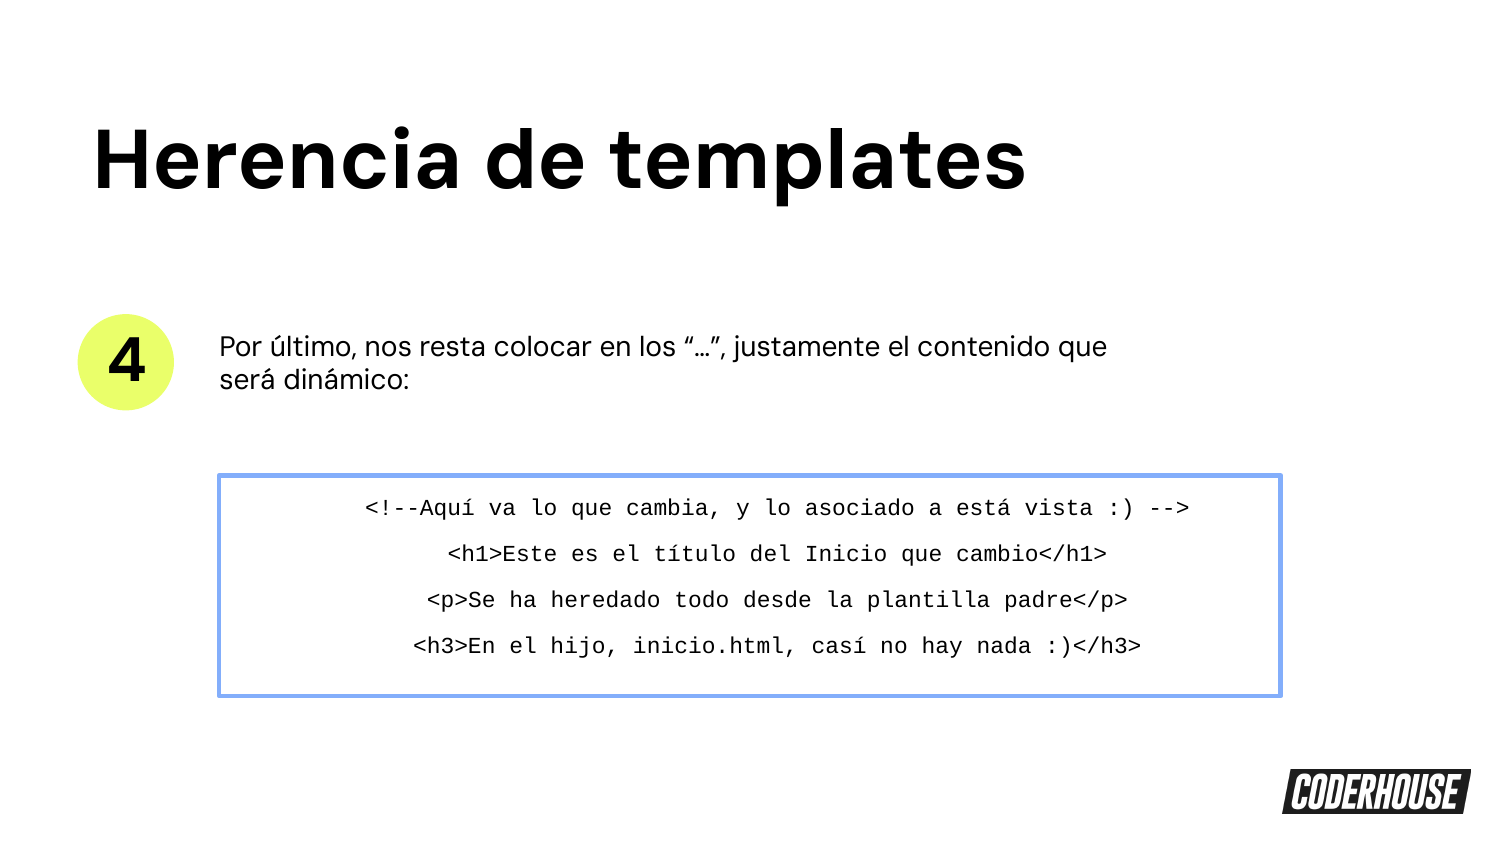

Herencia de templates
4

Por último, nos resta colocar en los “…”, justamente el contenido que será dinámico:
    <!--Aquí va lo que cambia, y lo asociado a está vista :) -->
    <h1>Este es el título del Inicio que cambio</h1>
    <p>Se ha heredado todo desde la plantilla padre</p>
    <h3>En el hijo, inicio.html, casí no hay nada :)</h3>